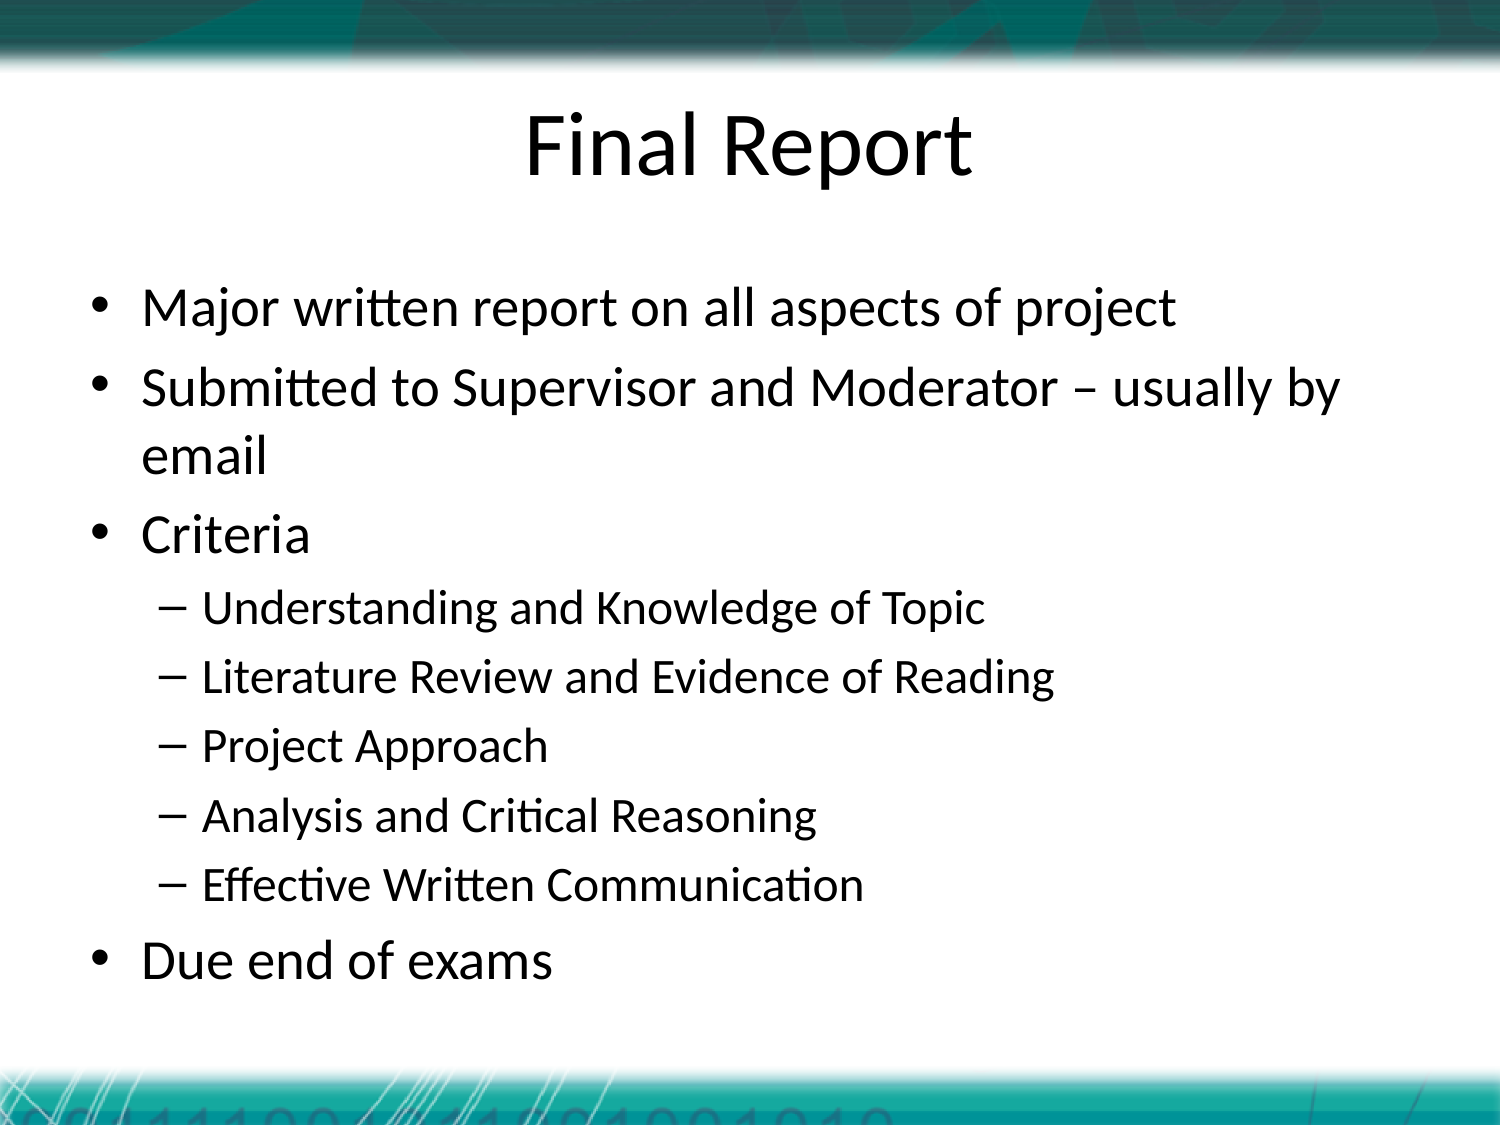

# Final Report
Major written report on all aspects of project
Submitted to Supervisor and Moderator – usually by email
Criteria
Understanding and Knowledge of Topic
Literature Review and Evidence of Reading
Project Approach
Analysis and Critical Reasoning
Effective Written Communication
Due end of exams